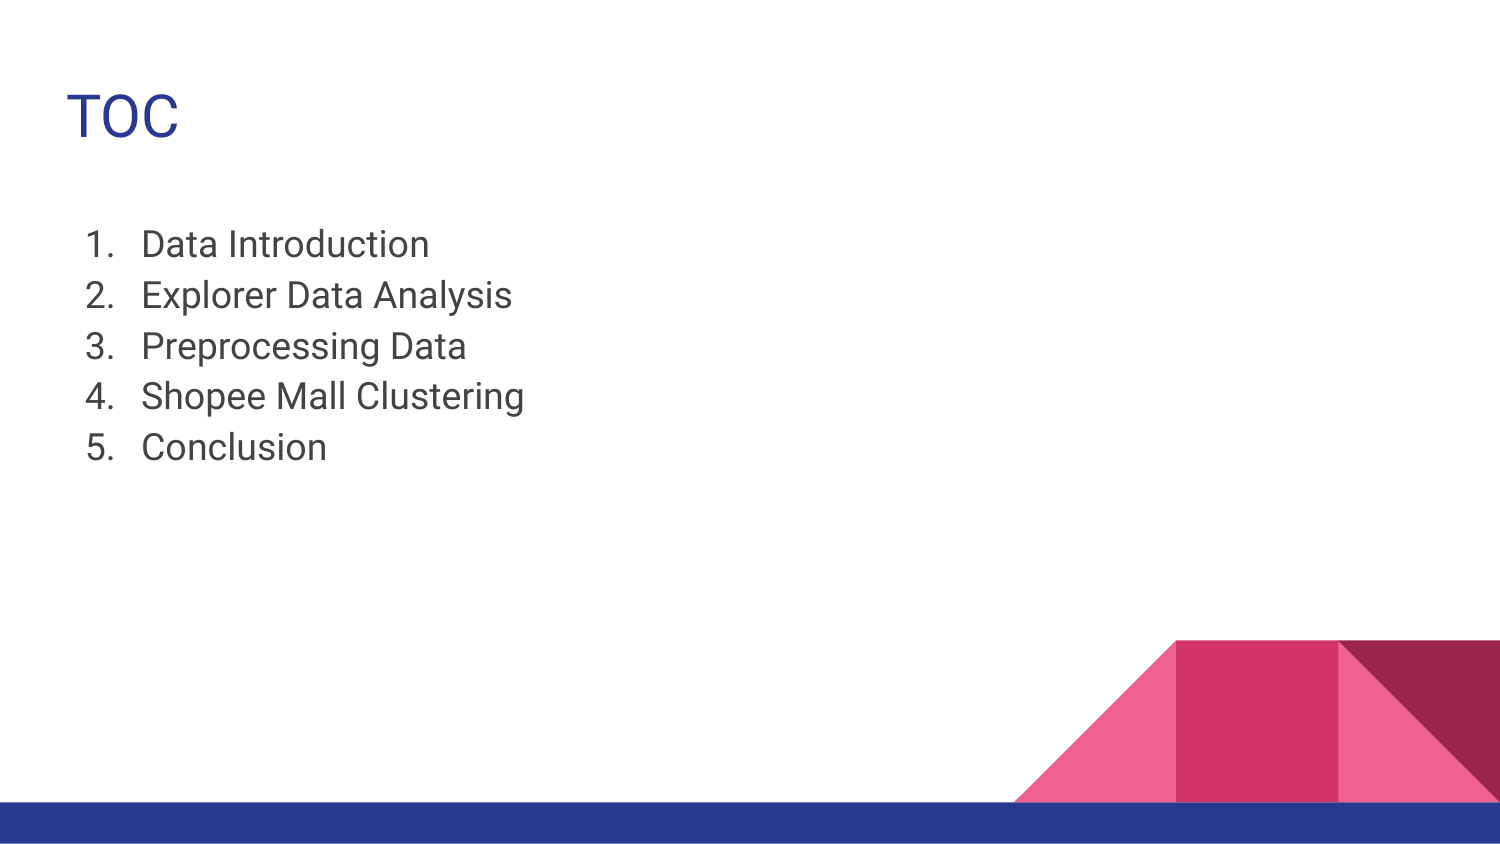

# TOC
Data Introduction
Explorer Data Analysis
Preprocessing Data
Shopee Mall Clustering
Conclusion